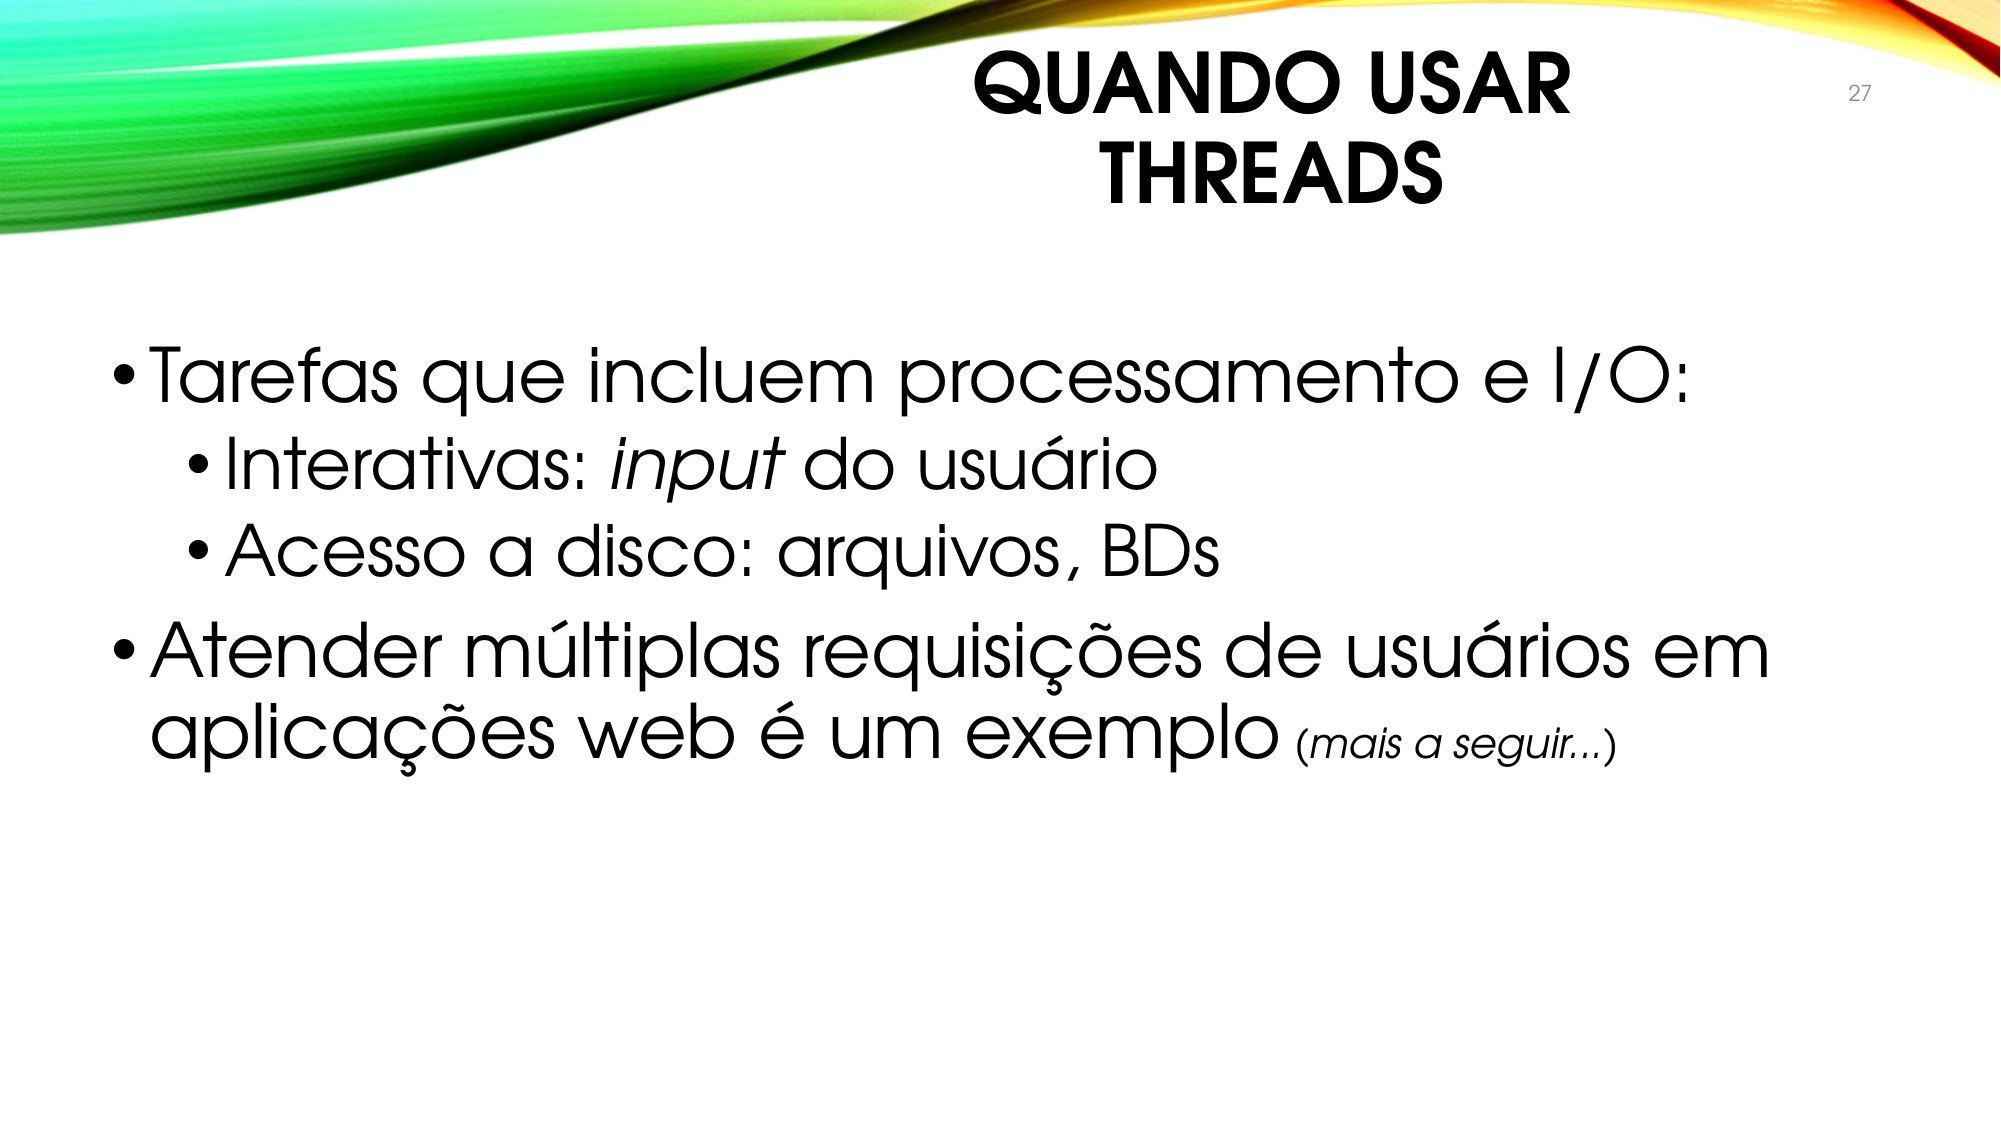

# Quando usar threads
27
Tarefas que incluem processamento e I/O:
Interativas: input do usuário
Acesso a disco: arquivos, BDs
Atender múltiplas requisições de usuários em aplicações web é um exemplo (mais a seguir...)